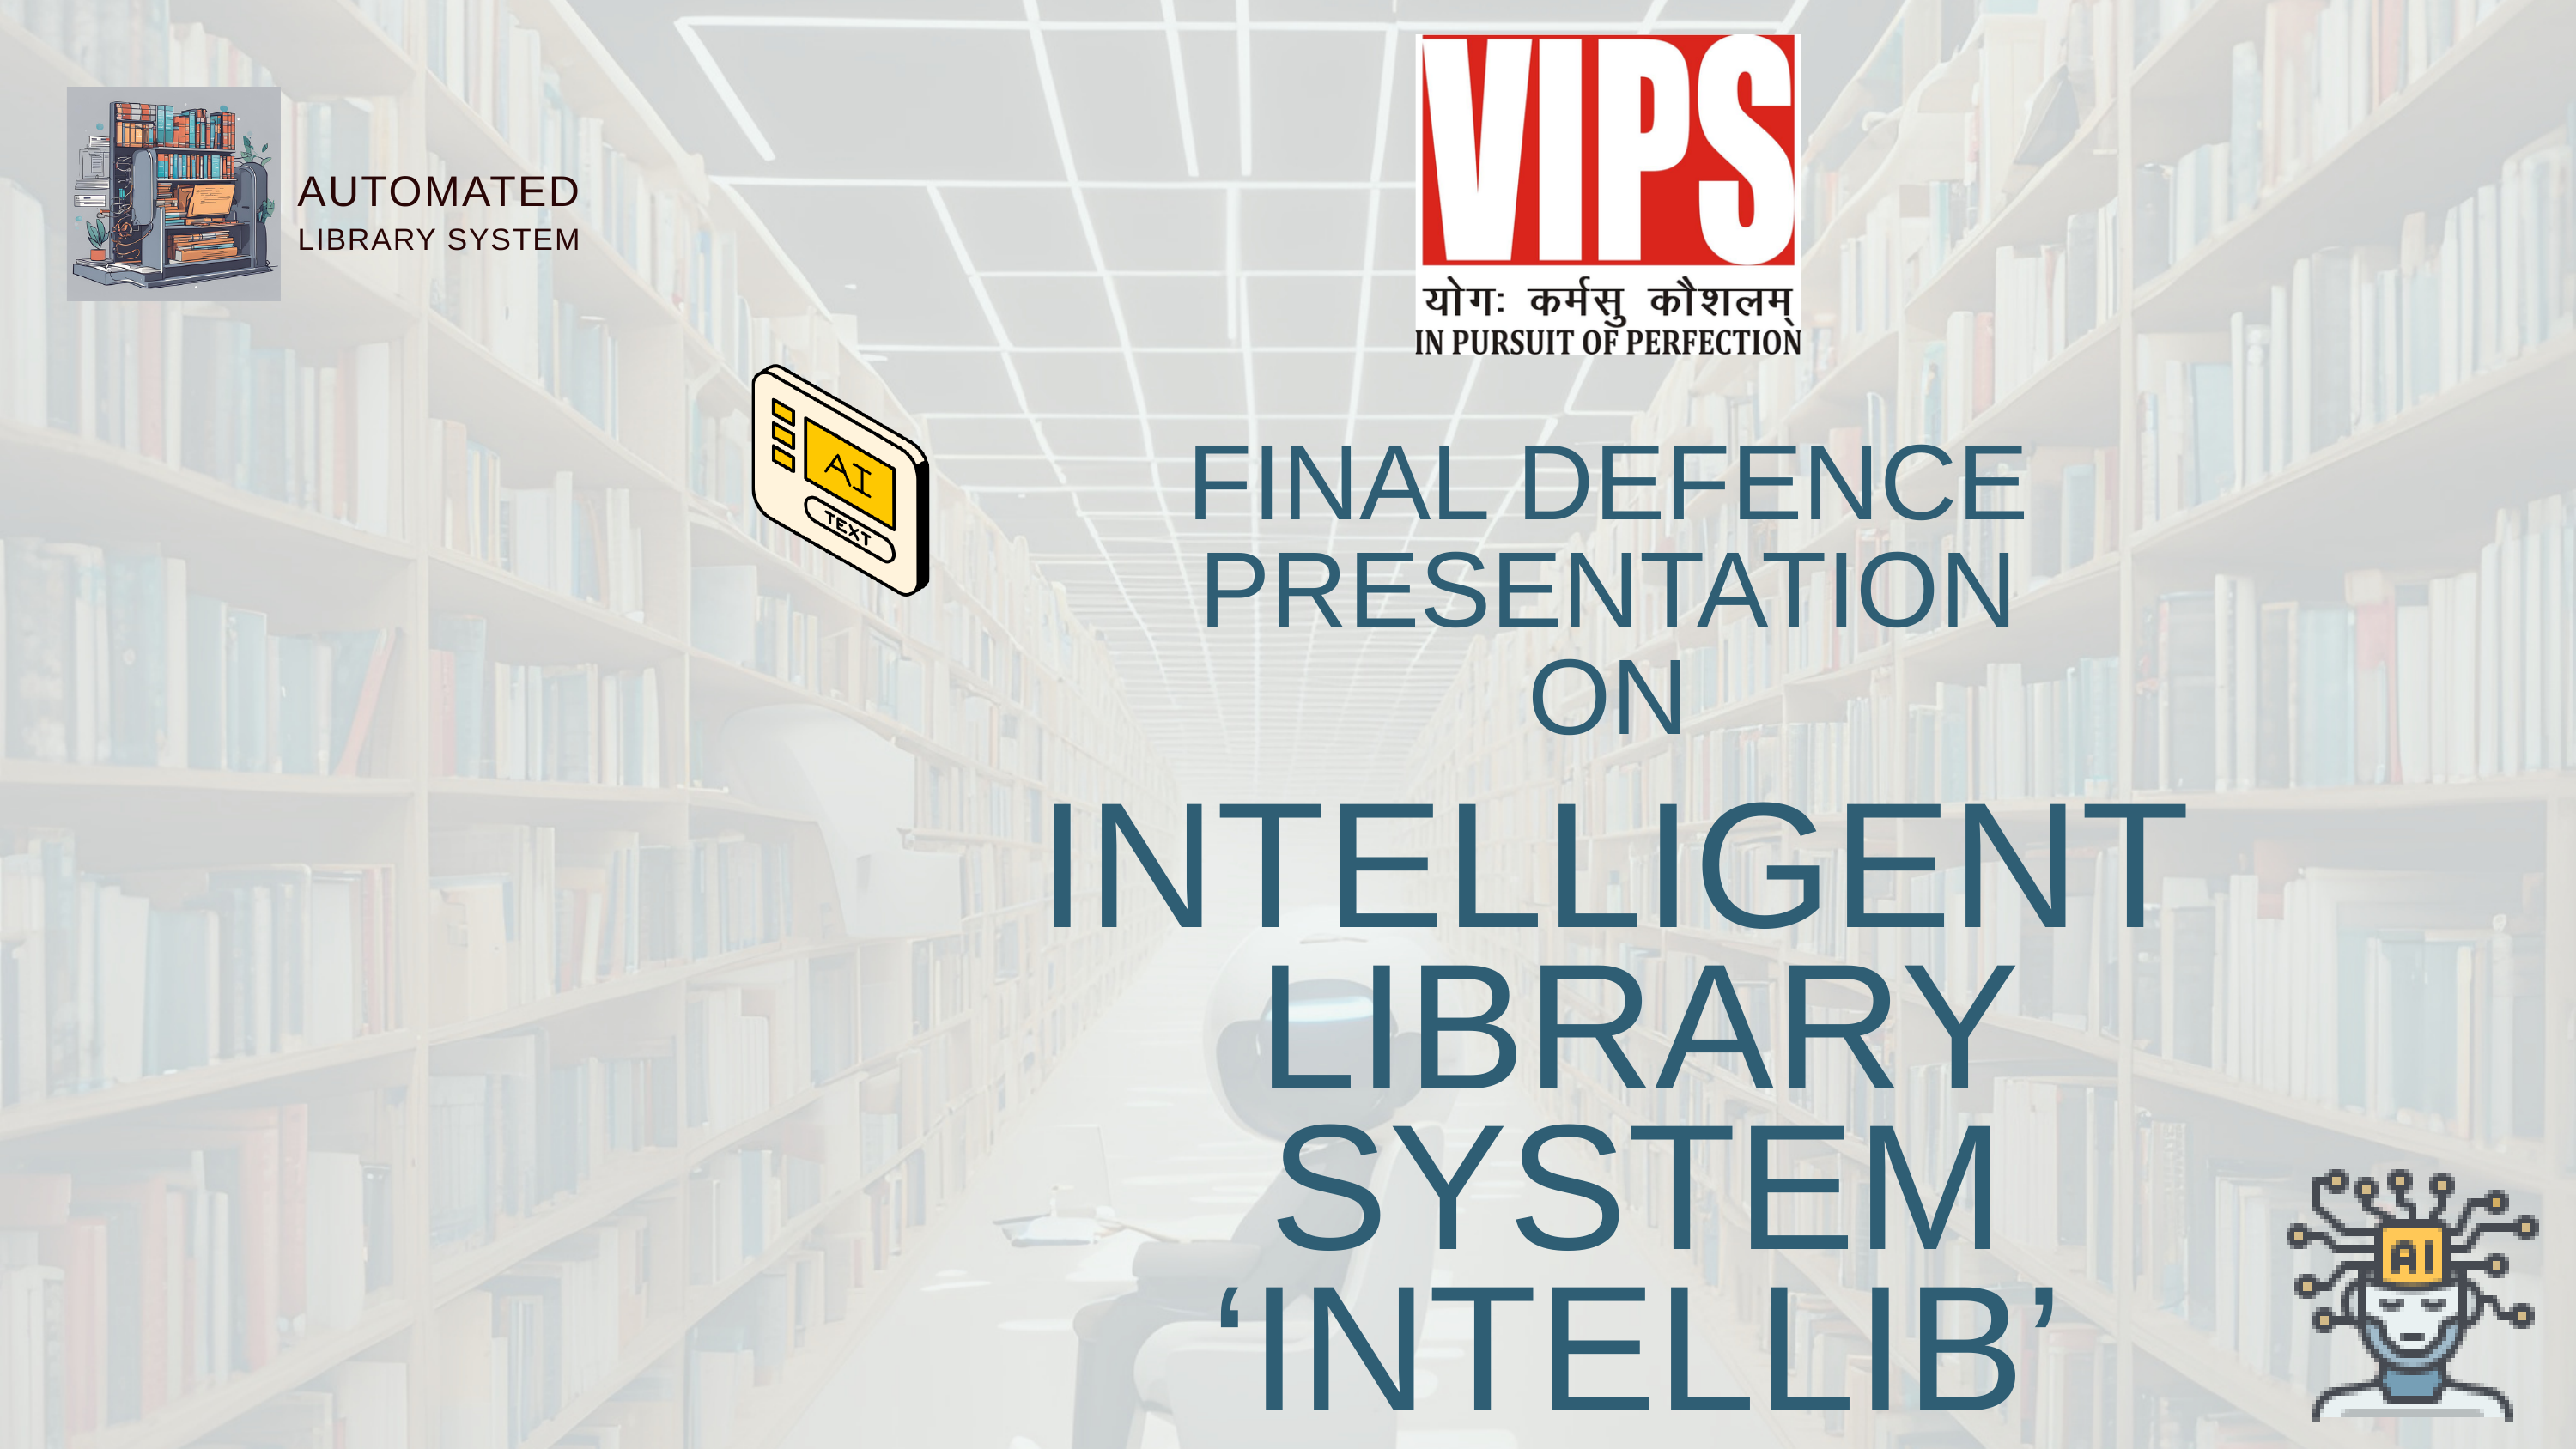

AUTOMATED
LIBRARY SYSTEM

FINAL DEFENCE PRESENTATION
ON
INTELLIGENT
LIBRARY SYSTEM
‘INTELLIB’